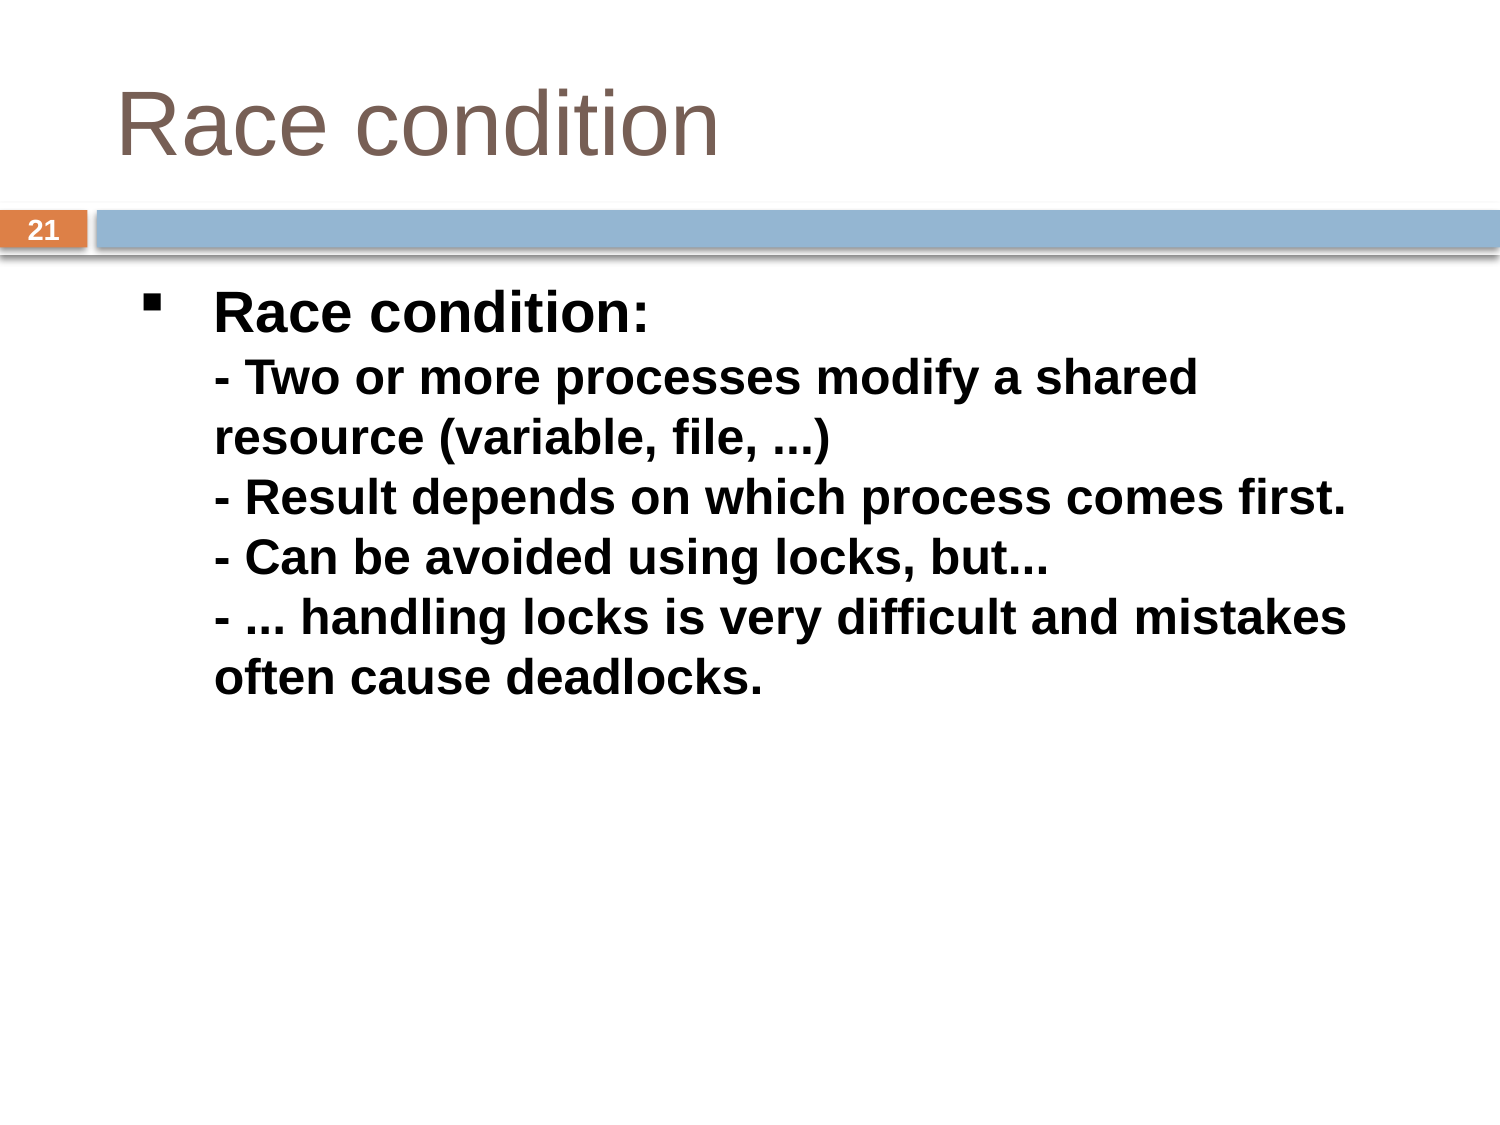

# Race condition
21
Race condition:
- Two or more processes modify a shared resource (variable, file, ...)
- Result depends on which process comes first.
- Can be avoided using locks, but...
- ... handling locks is very difficult and mistakes often cause deadlocks.